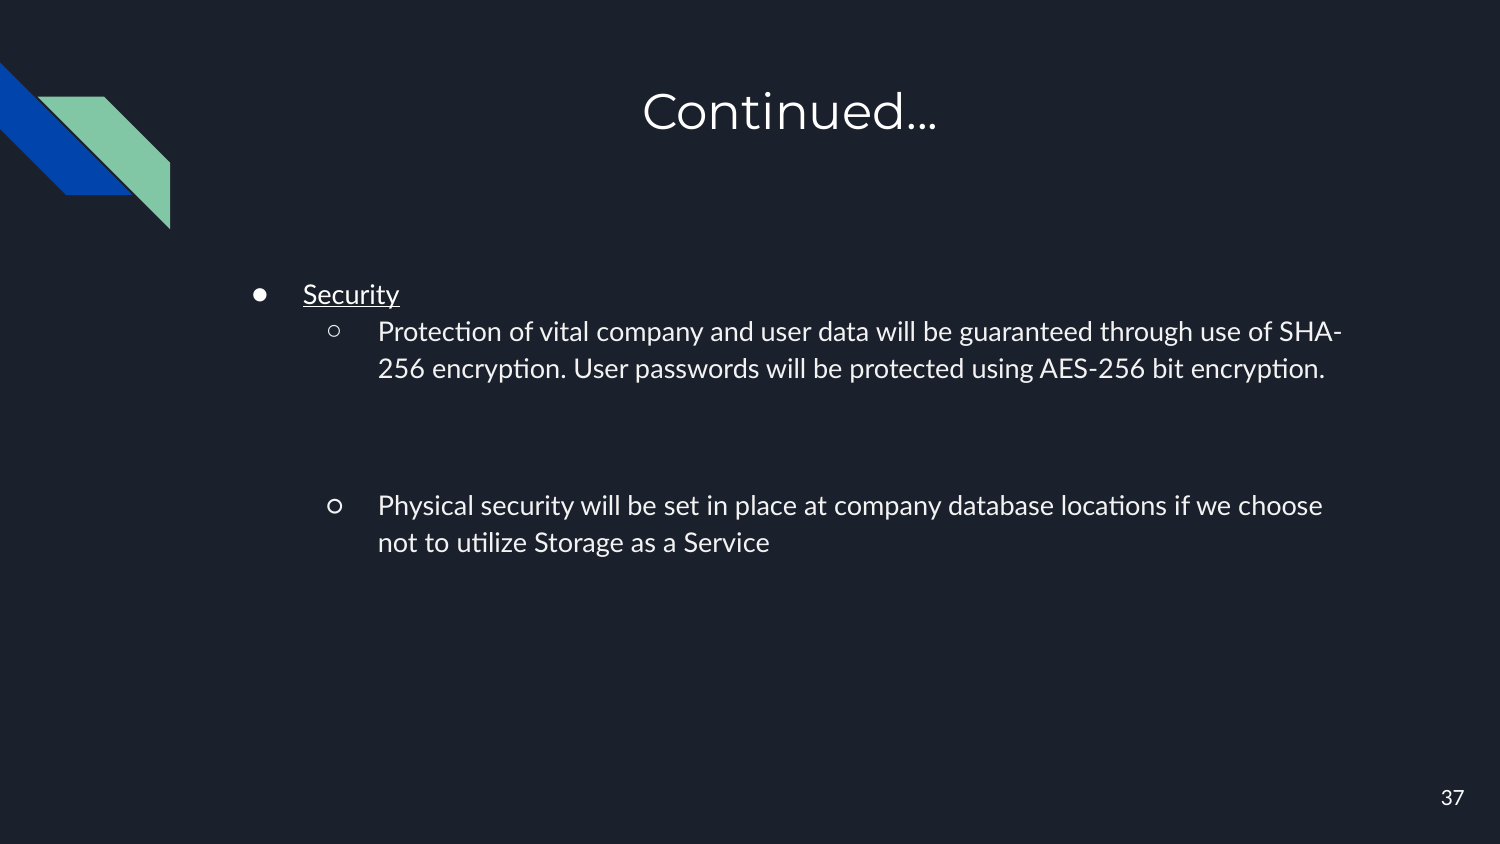

# Continued...
Security
Protection of vital company and user data will be guaranteed through use of SHA-256 encryption. User passwords will be protected using AES-256 bit encryption.

Physical security will be set in place at company database locations if we choose not to utilize Storage as a Service
37